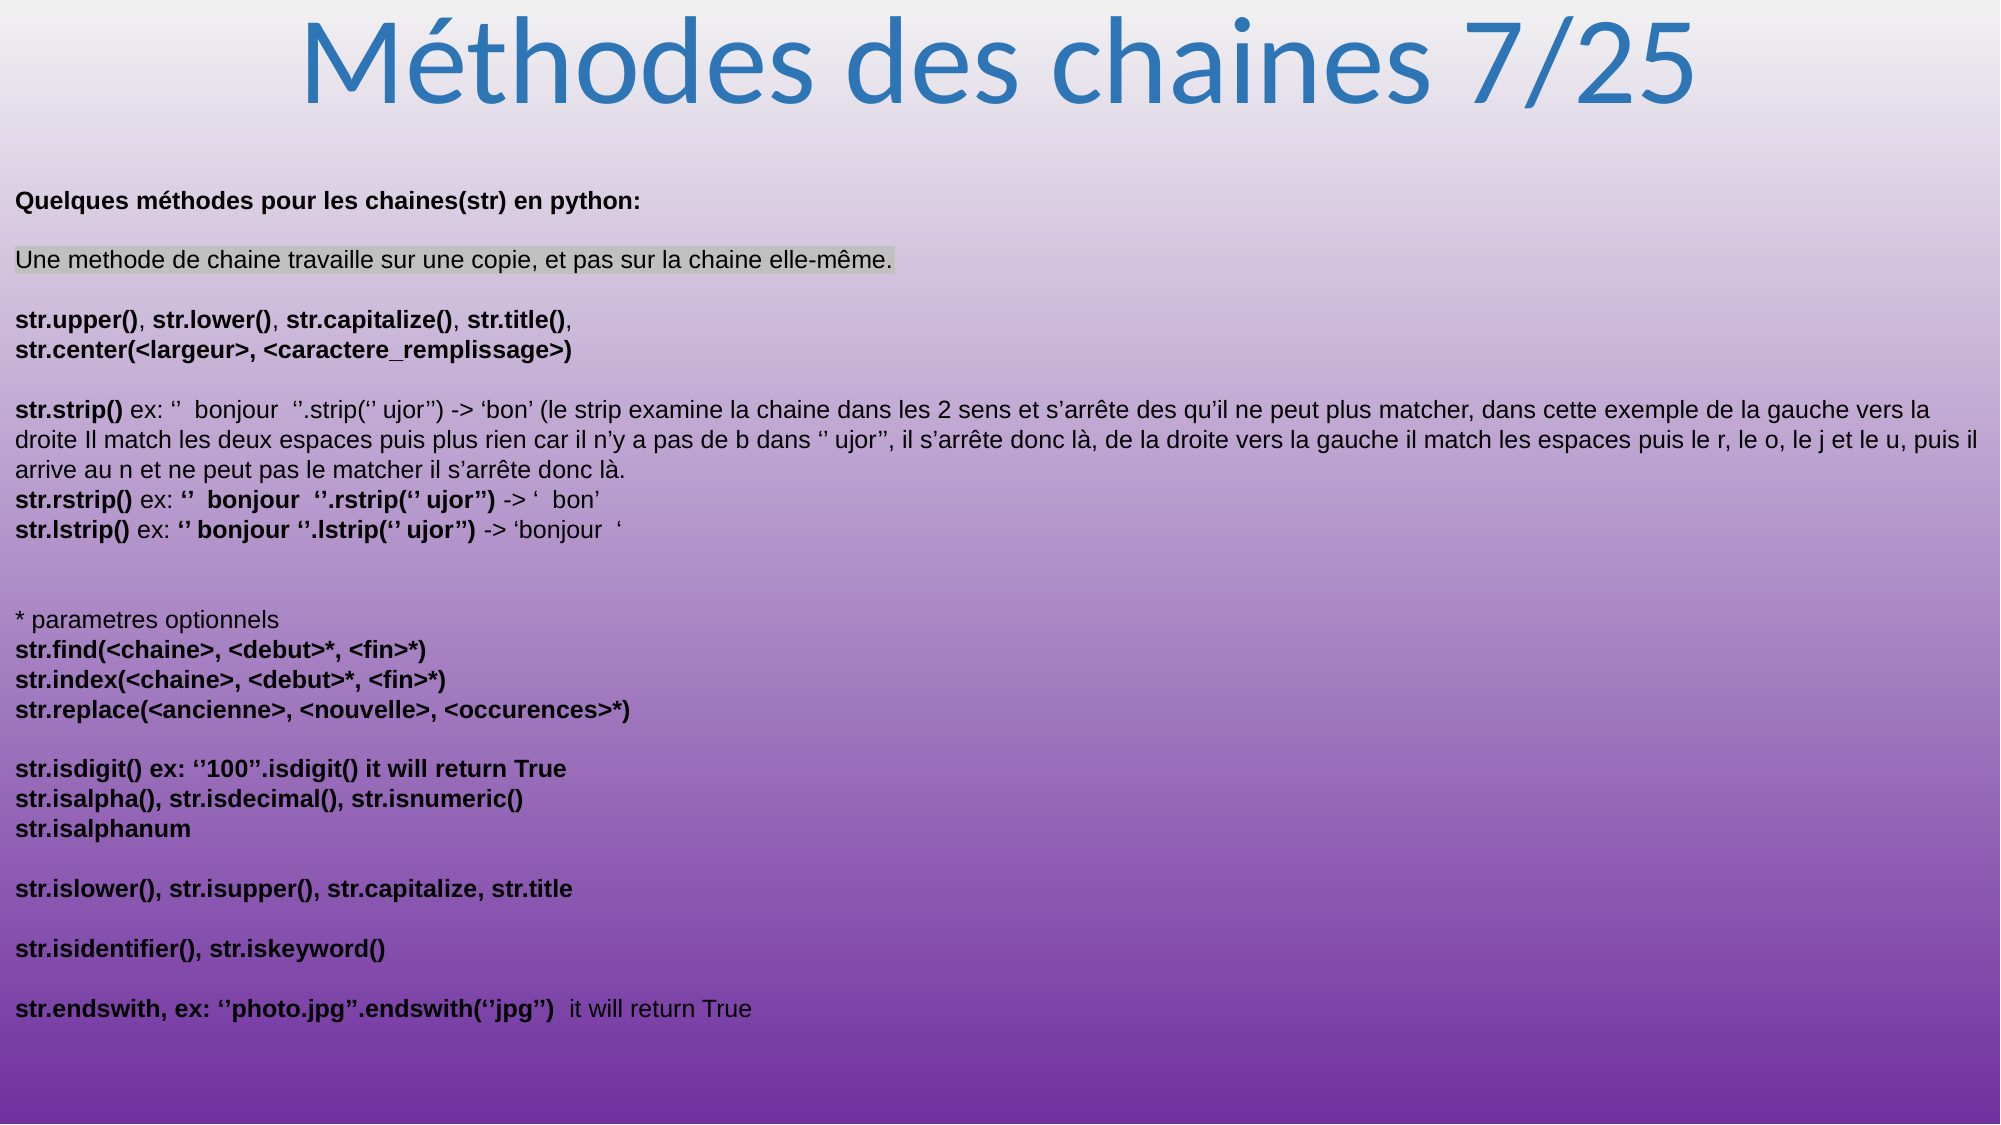

# Méthodes des chaines 7/25

Quelques méthodes pour les chaines(str) en python:

Une methode de chaine travaille sur une copie, et pas sur la chaine elle-même.

str.upper(), str.lower(), str.capitalize(), str.title(),
str.center(<largeur>, <caractere_remplissage>)

str.strip() ex: ‘’  bonjour  ‘’.strip(‘’ ujor’’) -> ‘bon’ (le strip examine la chaine dans les 2 sens et s’arrête des qu’il ne peut plus matcher, dans cette exemple de la gauche vers la droite Il match les deux espaces puis plus rien car il n’y a pas de b dans ‘’ ujor’’, il s’arrête donc là, de la droite vers la gauche il match les espaces puis le r, le o, le j et le u, puis il arrive au n et ne peut pas le matcher il s’arrête donc là.
str.rstrip() ex: ‘’  bonjour  ‘’.rstrip(‘’ ujor’’) -> ‘  bon’
str.lstrip() ex: ‘’ bonjour ‘’.lstrip(‘’ ujor’’) -> ‘bonjour  ‘

* parametres optionnels
str.find(<chaine>, <debut>*, <fin>*)
str.index(<chaine>, <debut>*, <fin>*)
str.replace(<ancienne>, <nouvelle>, <occurences>*)

str.isdigit() ex: ‘’100’’.isdigit() it will return True
str.isalpha(), str.isdecimal(), str.isnumeric()
str.isalphanum

str.islower(), str.isupper(), str.capitalize, str.title

str.isidentifier(), str.iskeyword()

str.endswith, ex: ‘’photo.jpg’’.endswith(‘’jpg’’)  it will return True

47